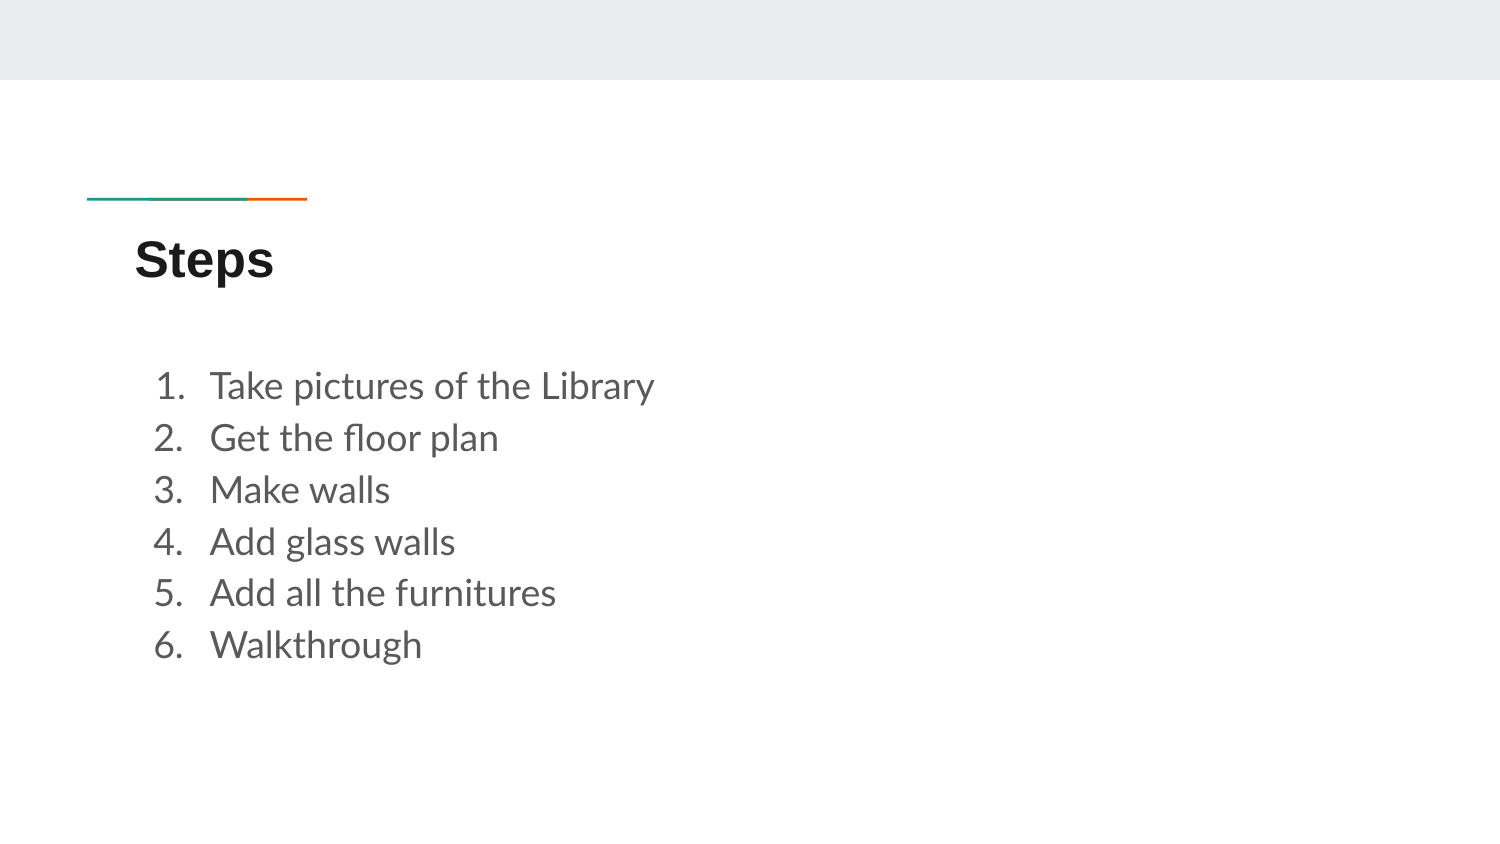

# Steps
Take pictures of the Library
Get the floor plan
Make walls
Add glass walls
Add all the furnitures
Walkthrough